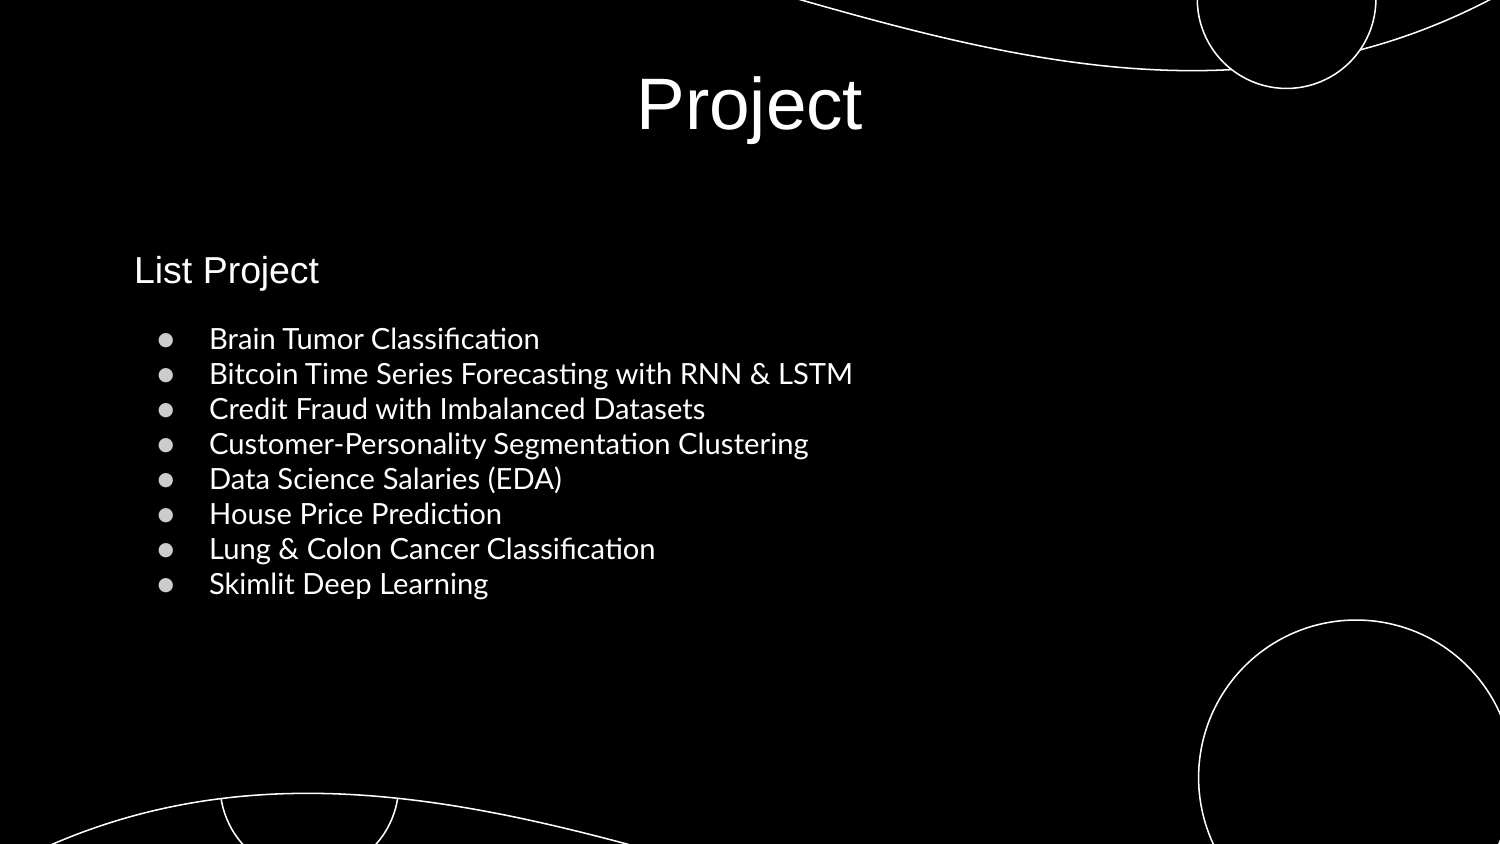

# Project
List Project

Brain Tumor Classification
Bitcoin Time Series Forecasting with RNN & LSTM
Credit Fraud with Imbalanced Datasets
Customer-Personality Segmentation Clustering
Data Science Salaries (EDA)
House Price Prediction
Lung & Colon Cancer Classification
Skimlit Deep Learning